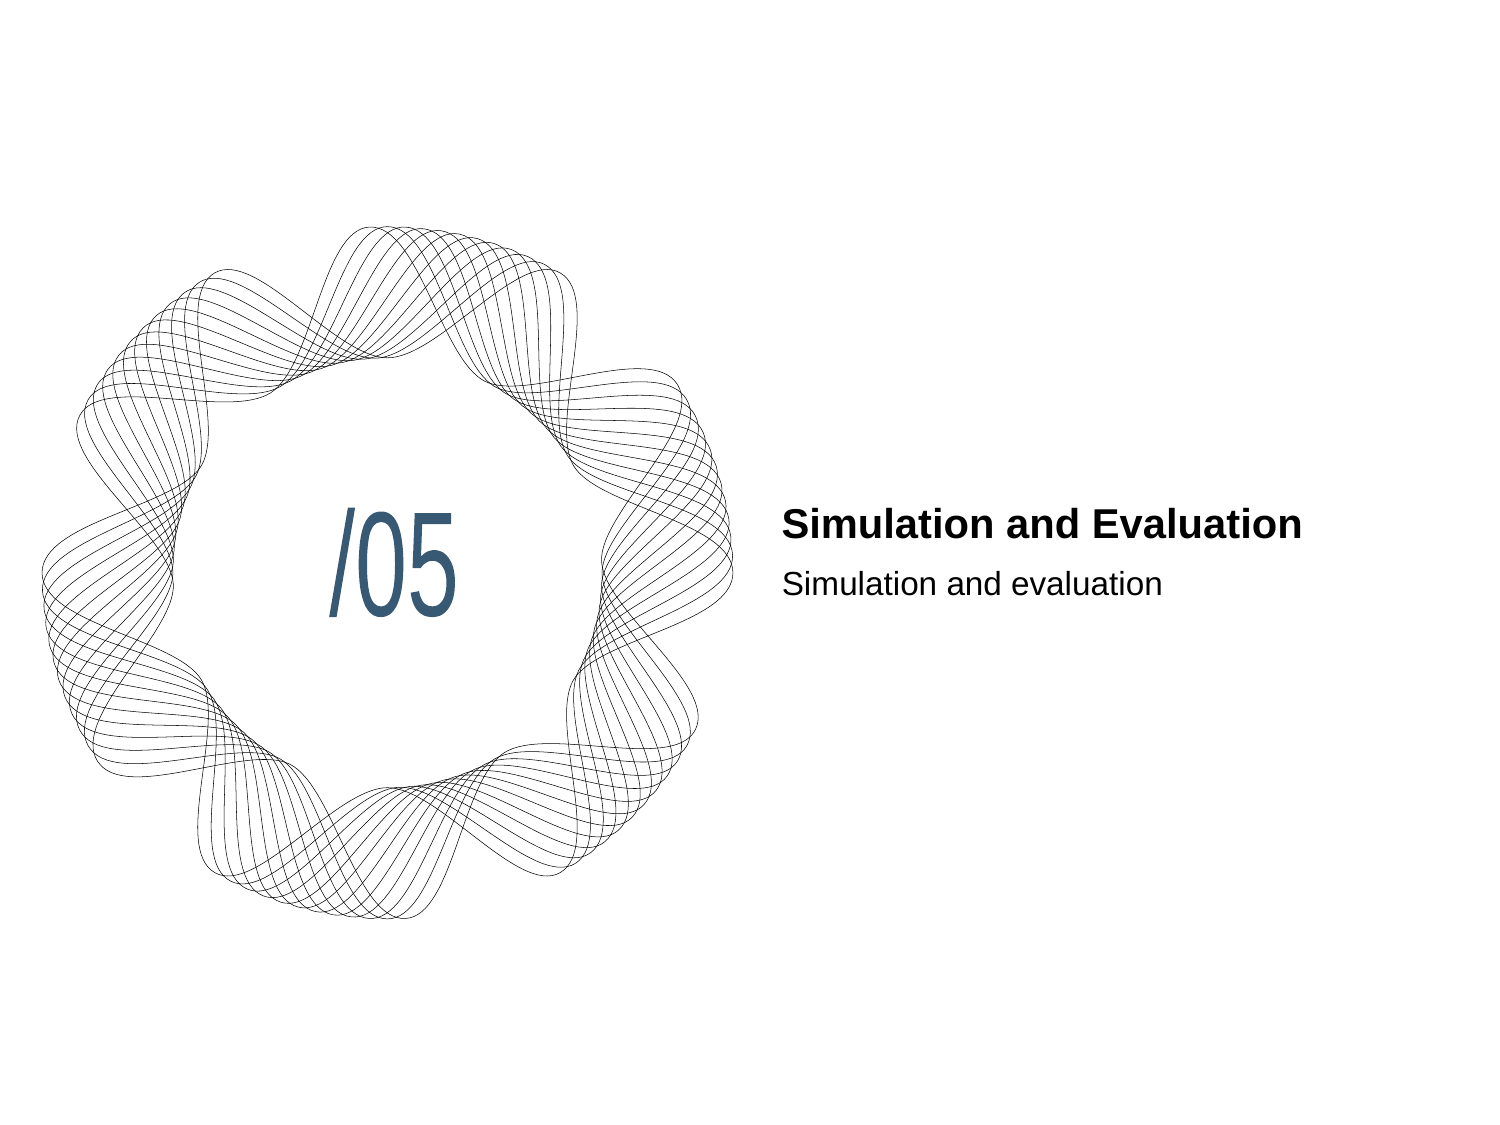

# Simulation and Evaluation
/05
Simulation and evaluation